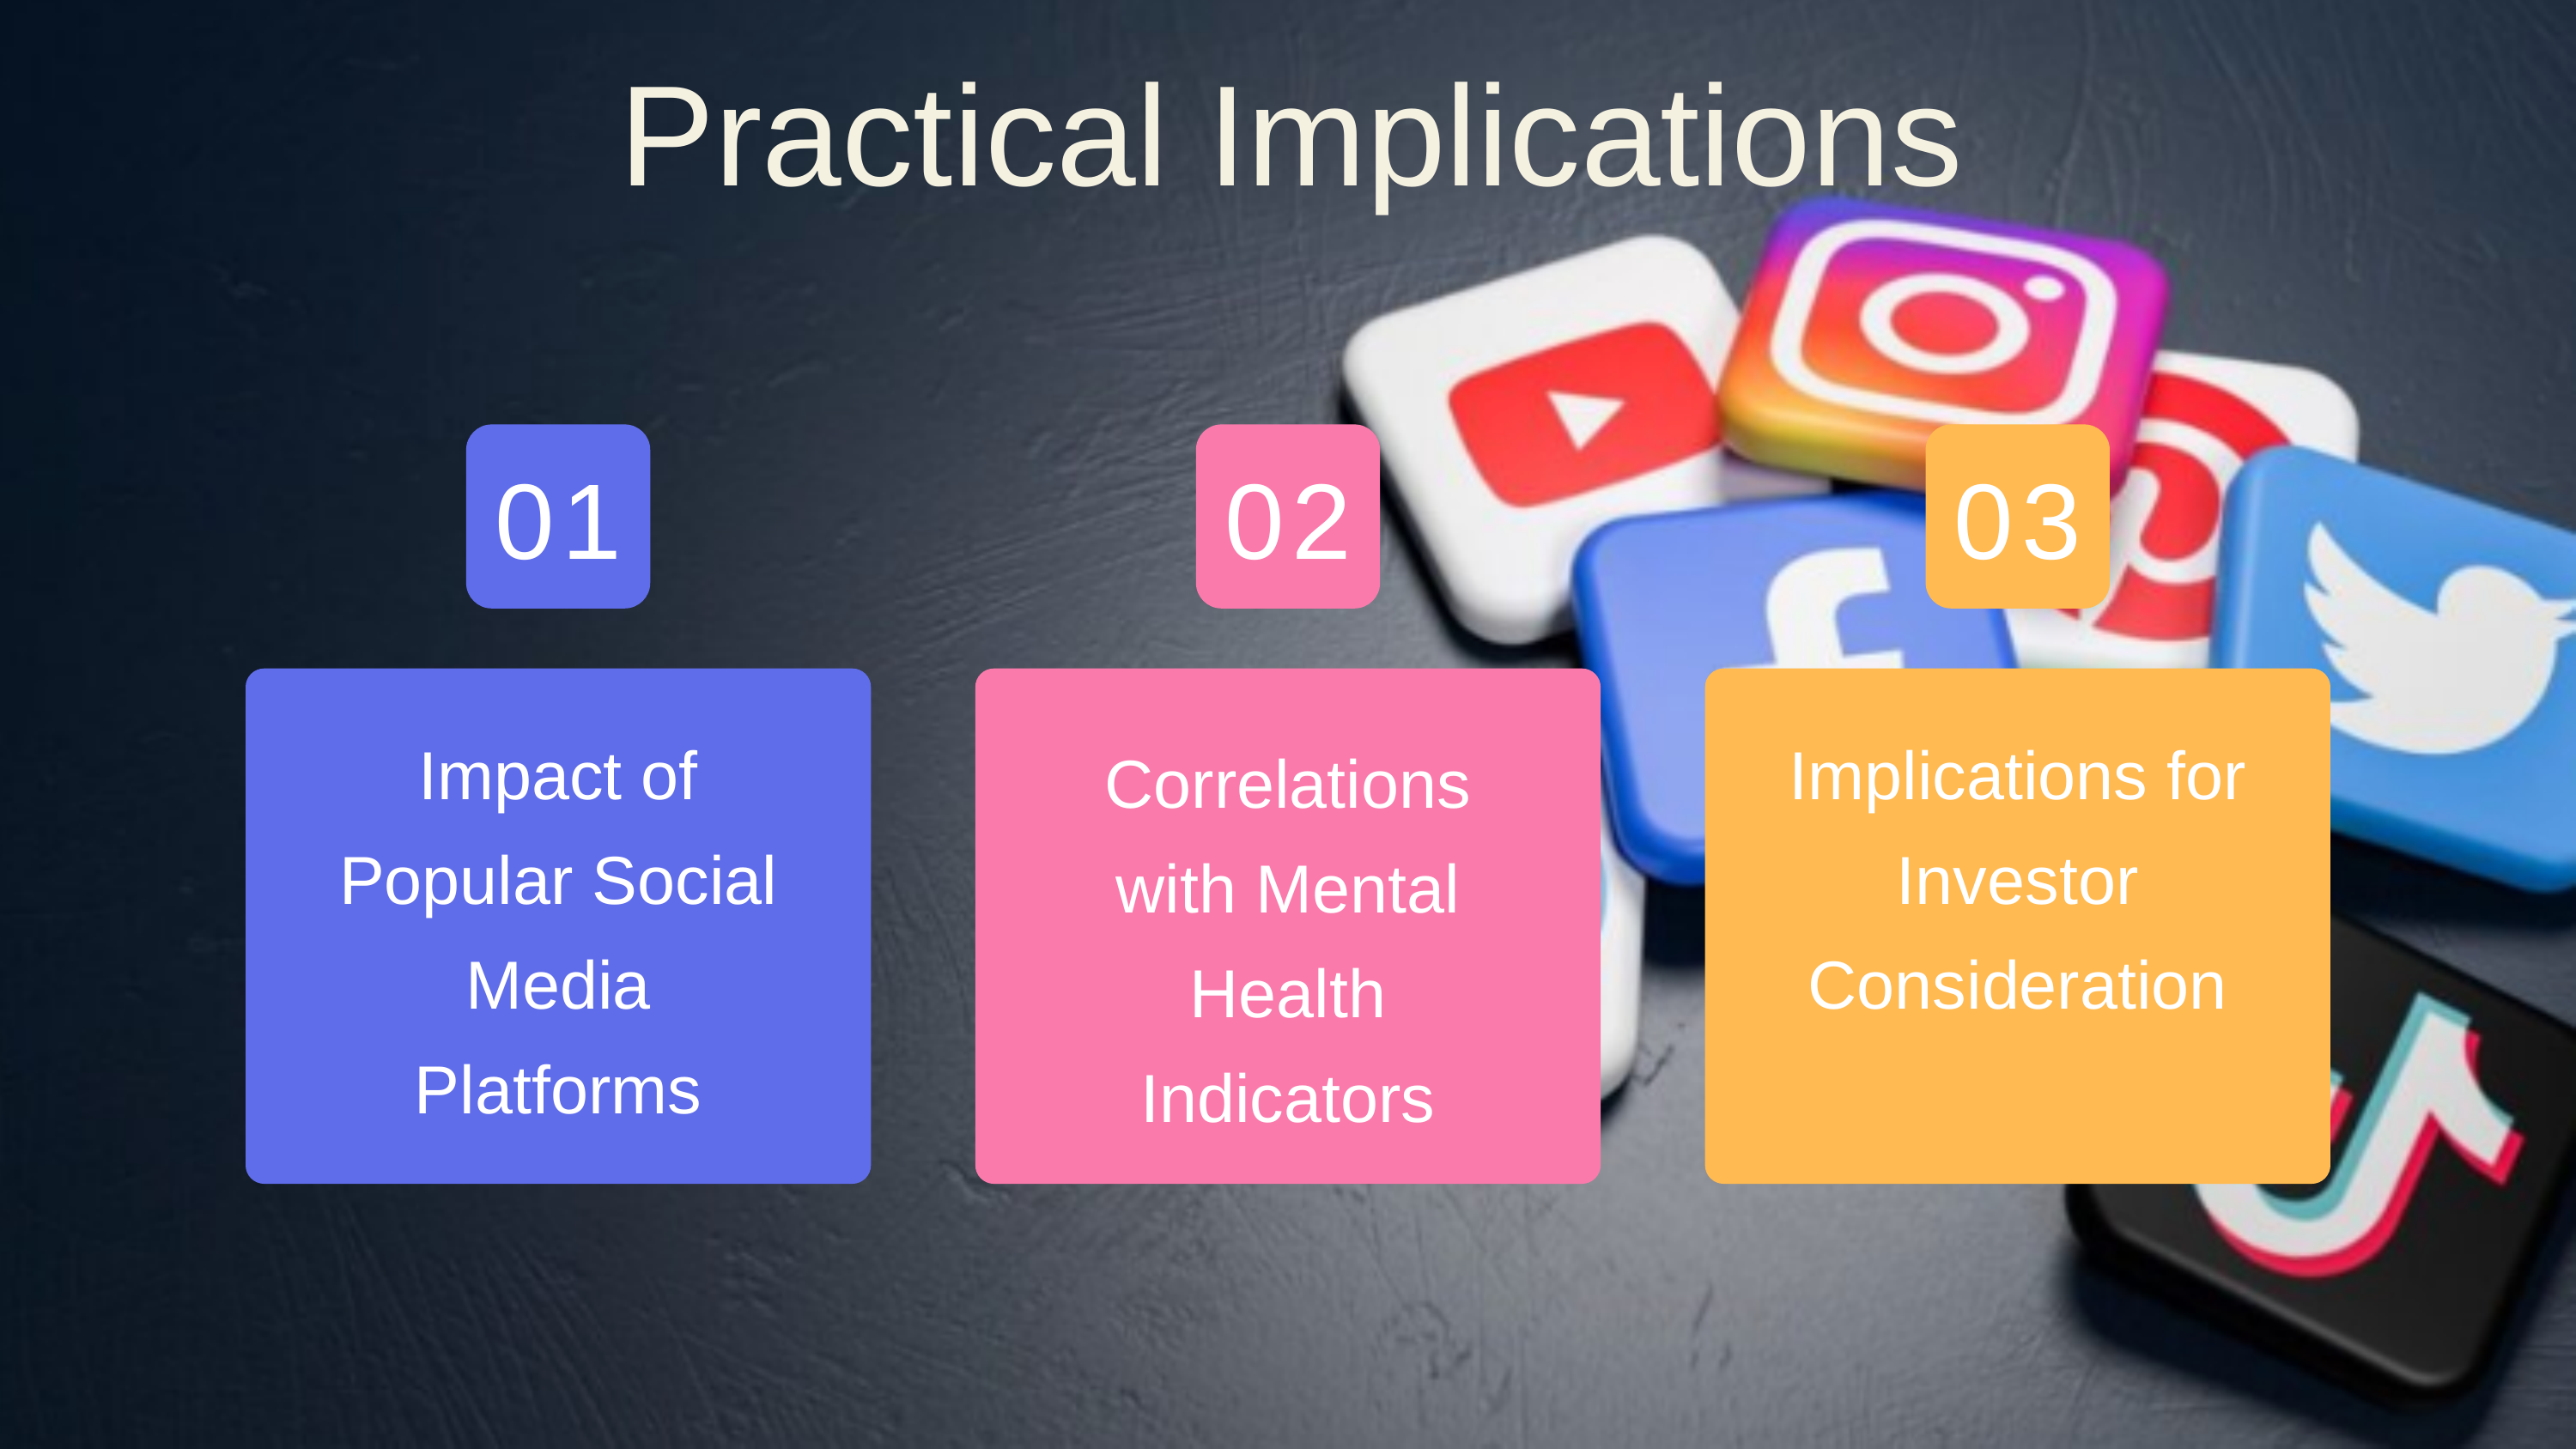

Practical Implications

01

02

03

Correlations with Mental Health Indicators

Impact of Popular Social Media Platforms
Implications for Investor Consideration